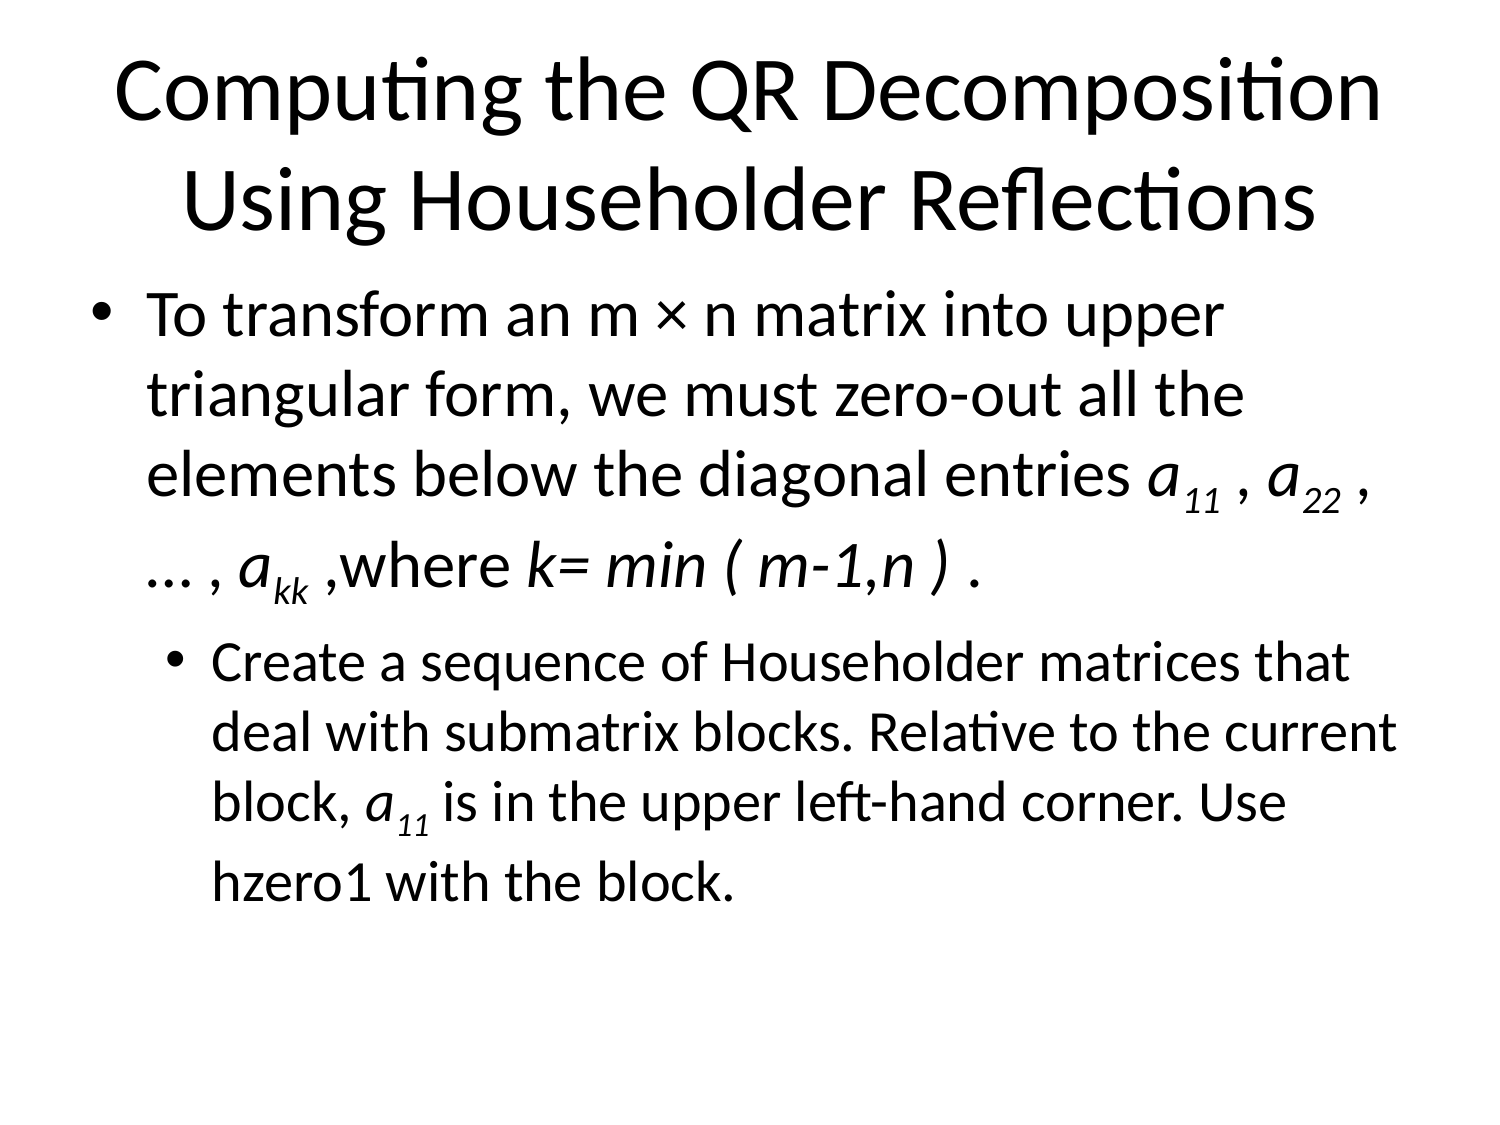

# Computing the QR Decomposition Using Householder Reflections
To transform an m × n matrix into upper triangular form, we must zero-out all the elements below the diagonal entries a11 , a22 , … , akk ,where k= min ( m-1,n ) .
Create a sequence of Householder matrices that deal with submatrix blocks. Relative to the current block, a11 is in the upper left-hand corner. Use hzero1 with the block.